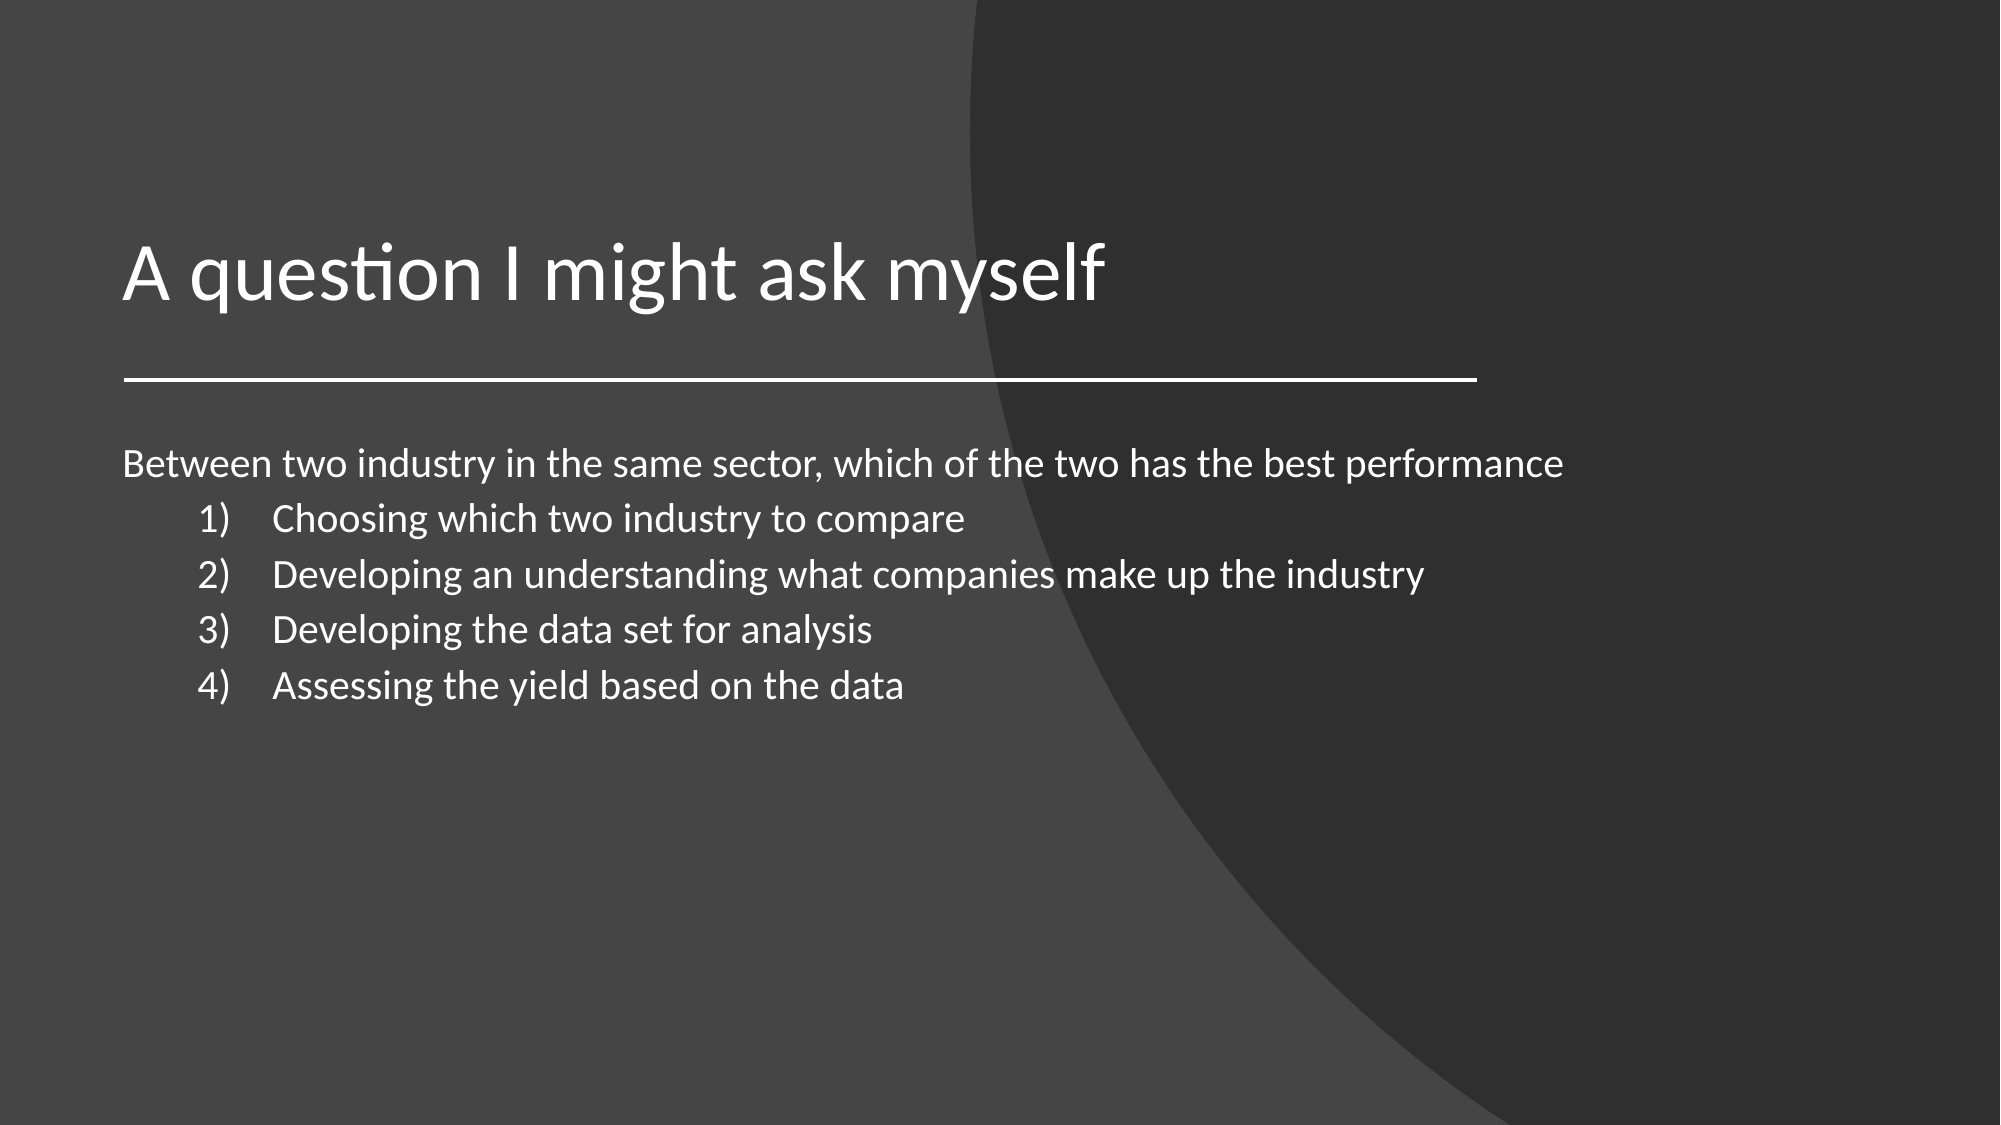

# A question I might ask myself
Between two industry in the same sector, which of the two has the best performance
Choosing which two industry to compare
Developing an understanding what companies make up the industry
Developing the data set for analysis
Assessing the yield based on the data